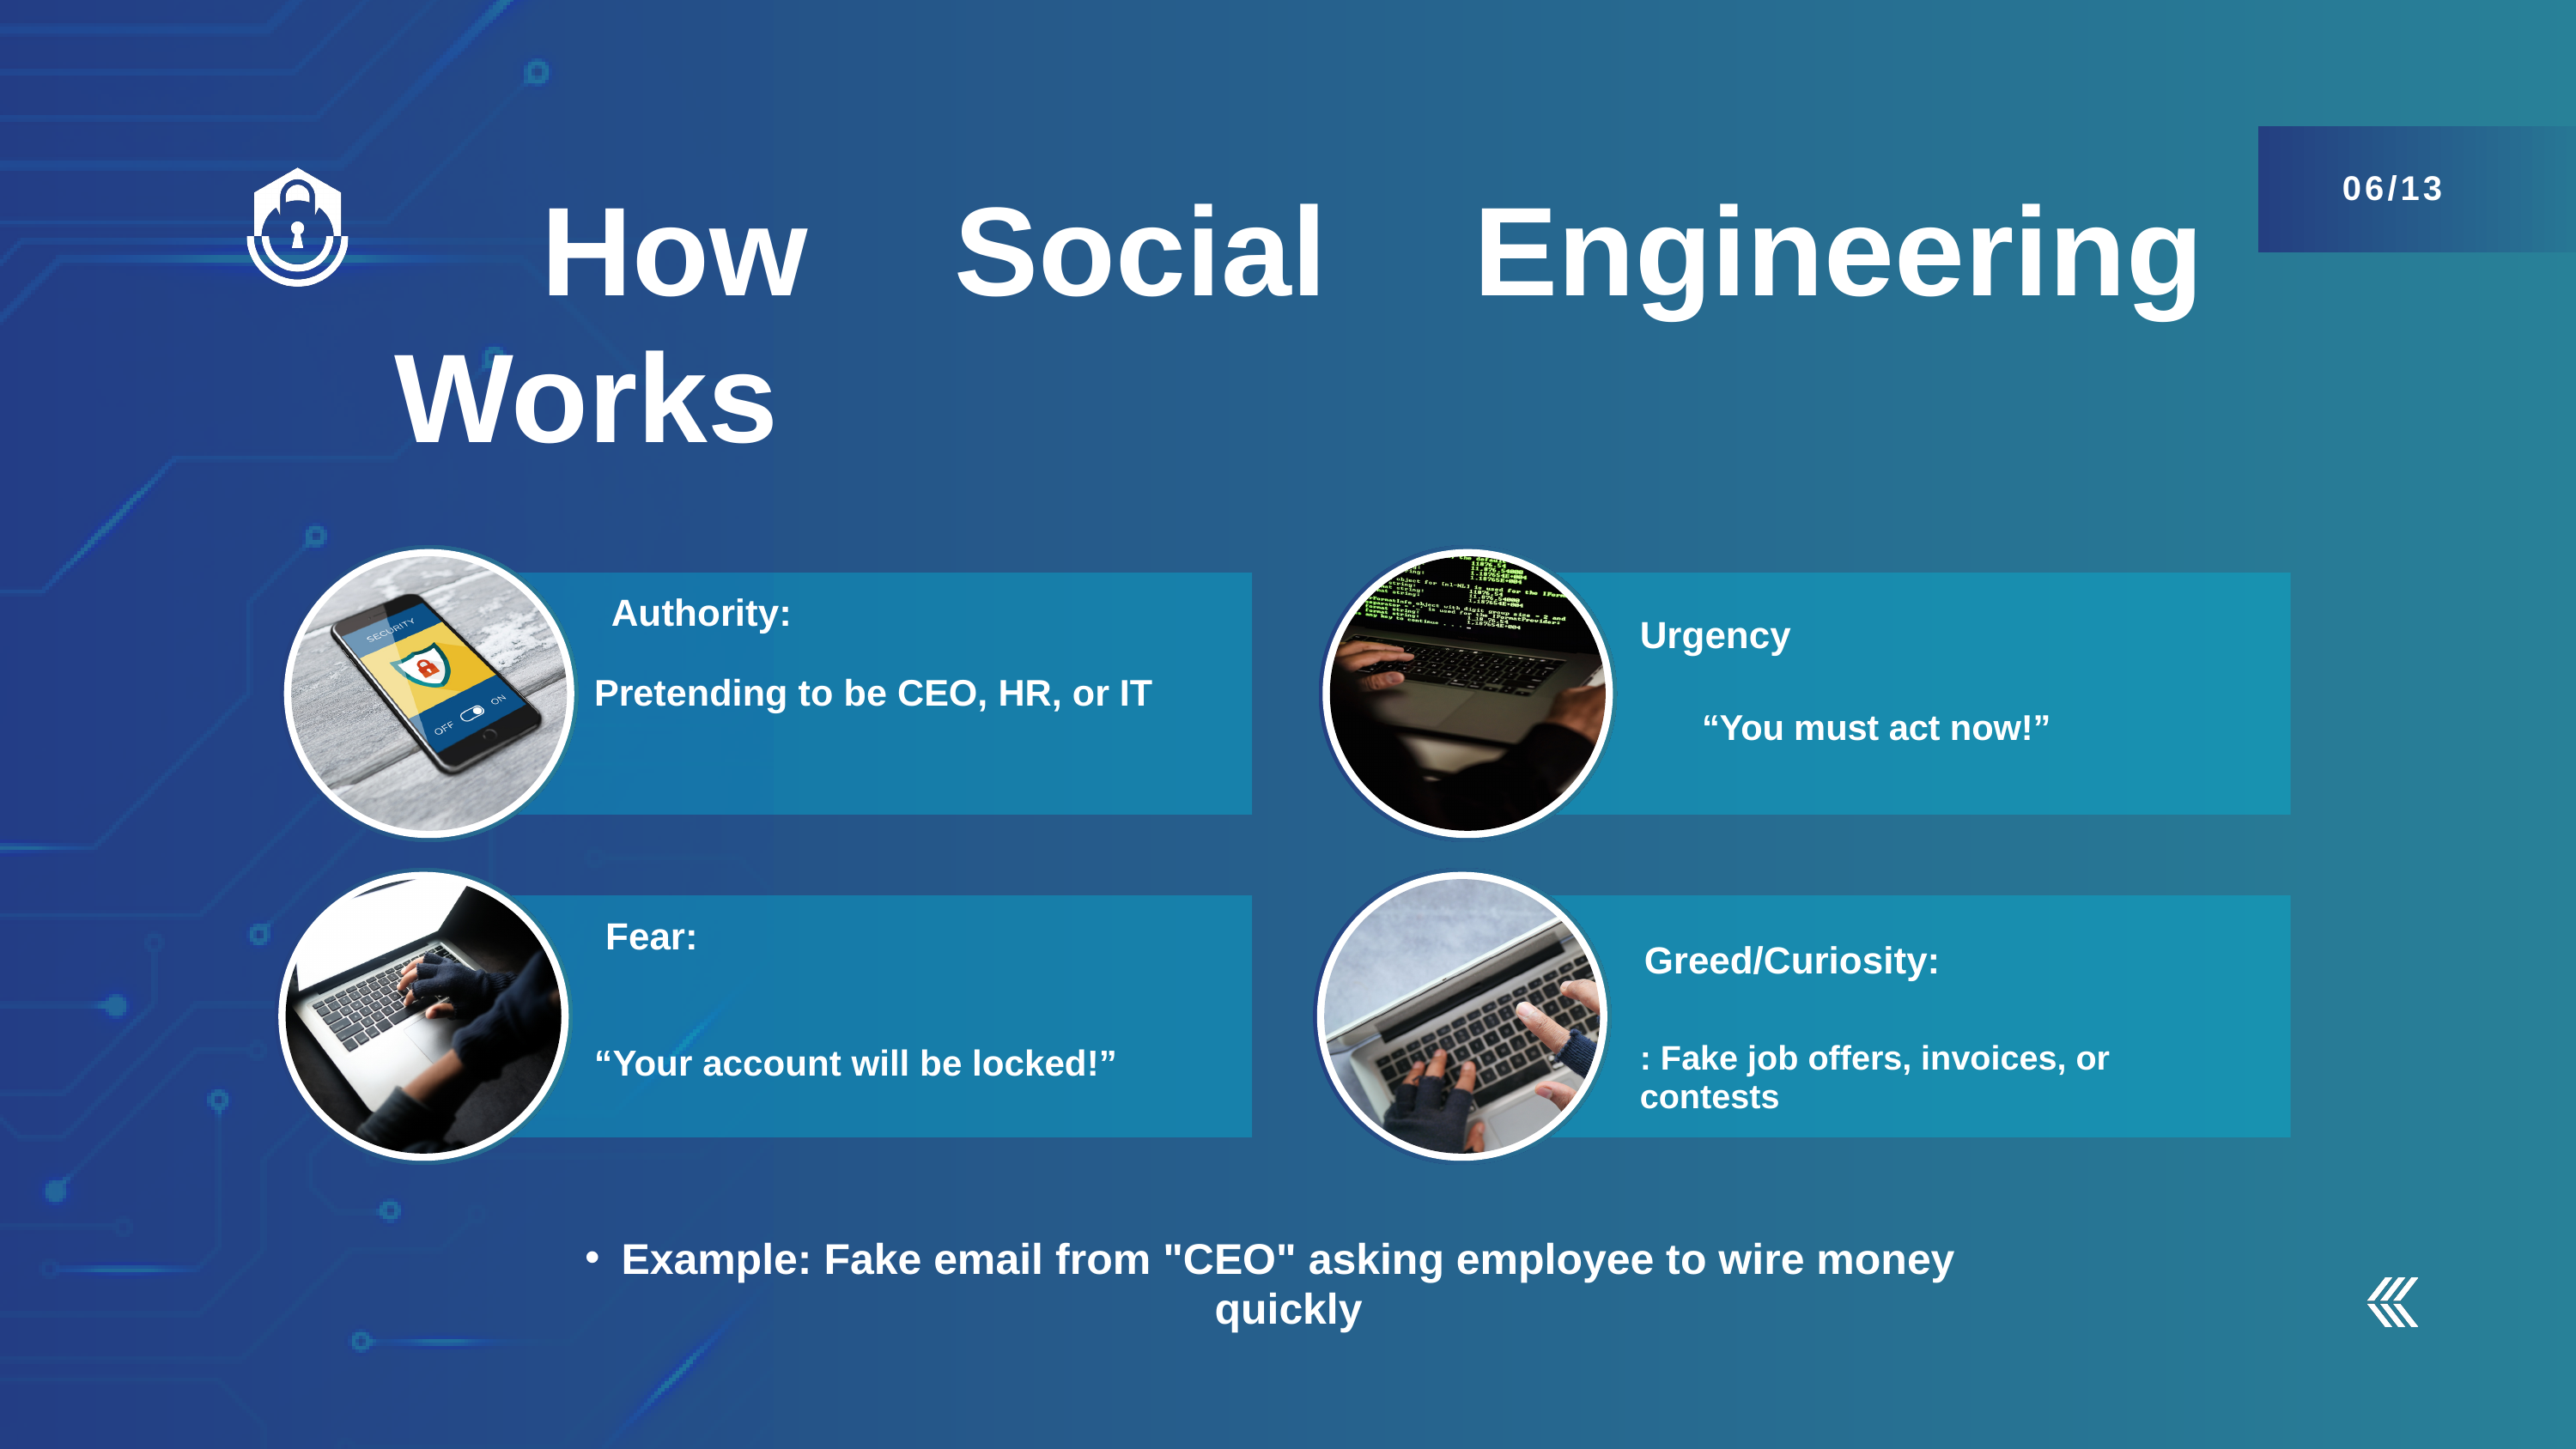

How Social Engineering Works

06/13

Urgency

Authority:
Pretending to be CEO, HR, or IT
“You must act now!”

Greed/Curiosity:

Fear:

“Your account will be locked!”

: Fake job offers, invoices, or contests
Example: Fake email from "CEO" asking employee to wire money quickly